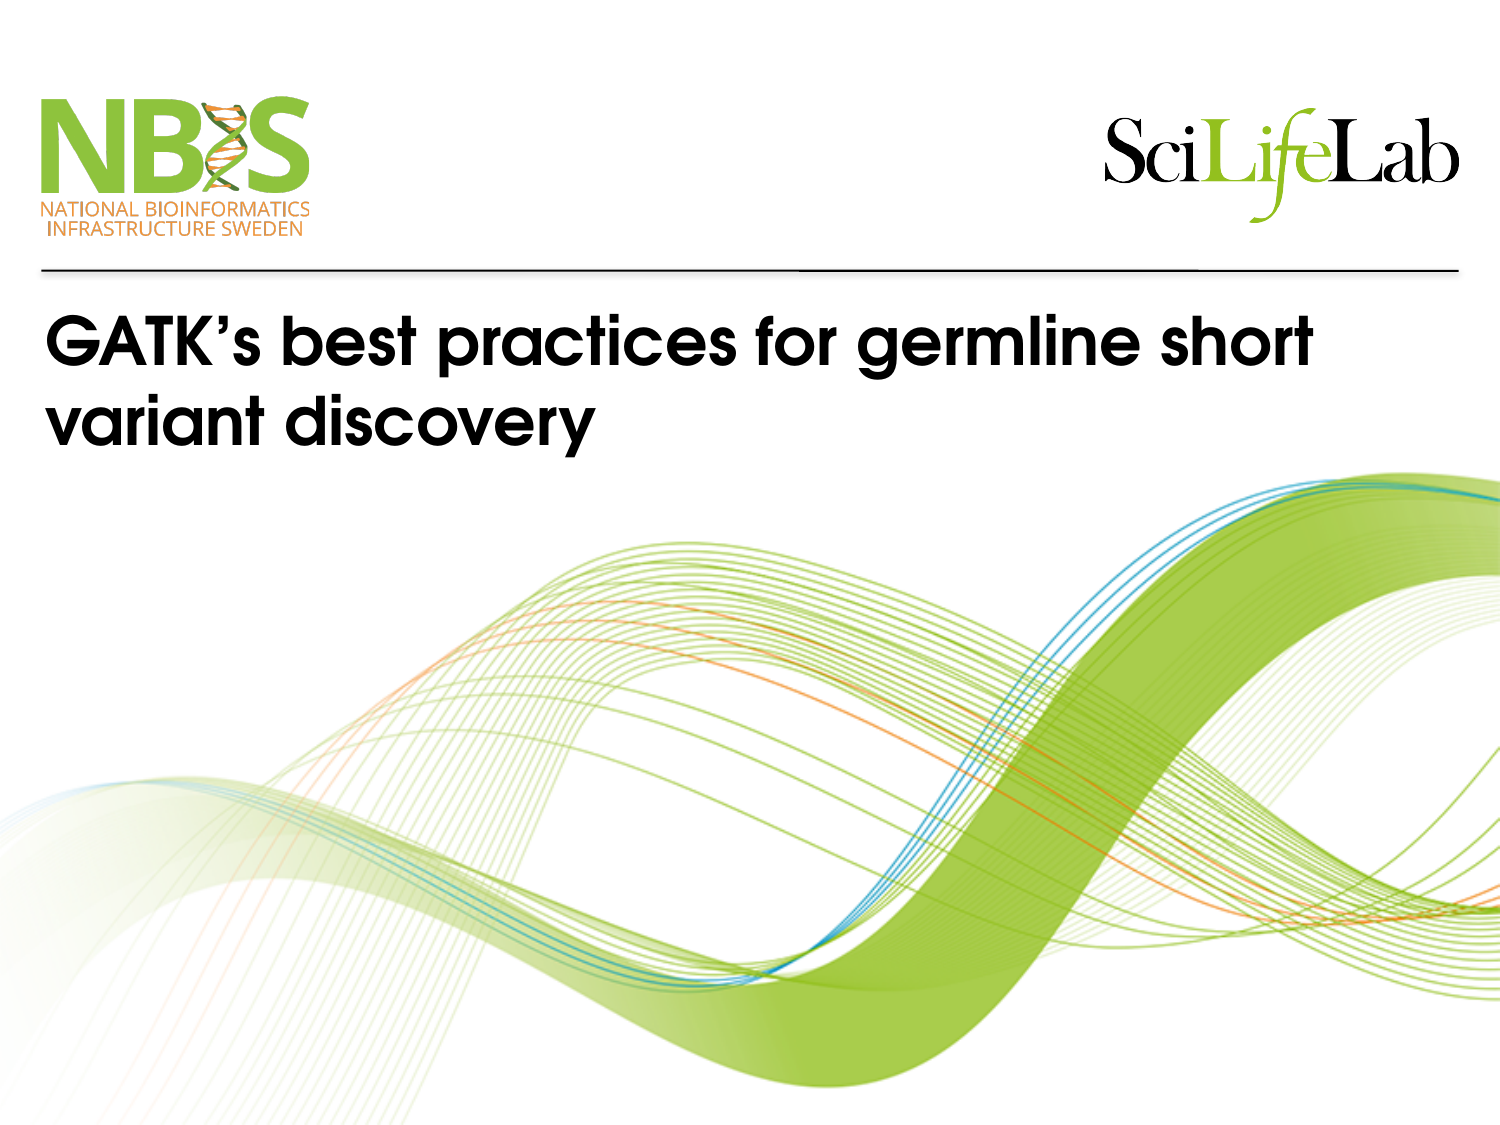

# GATK’s best practices for germline short variant discovery